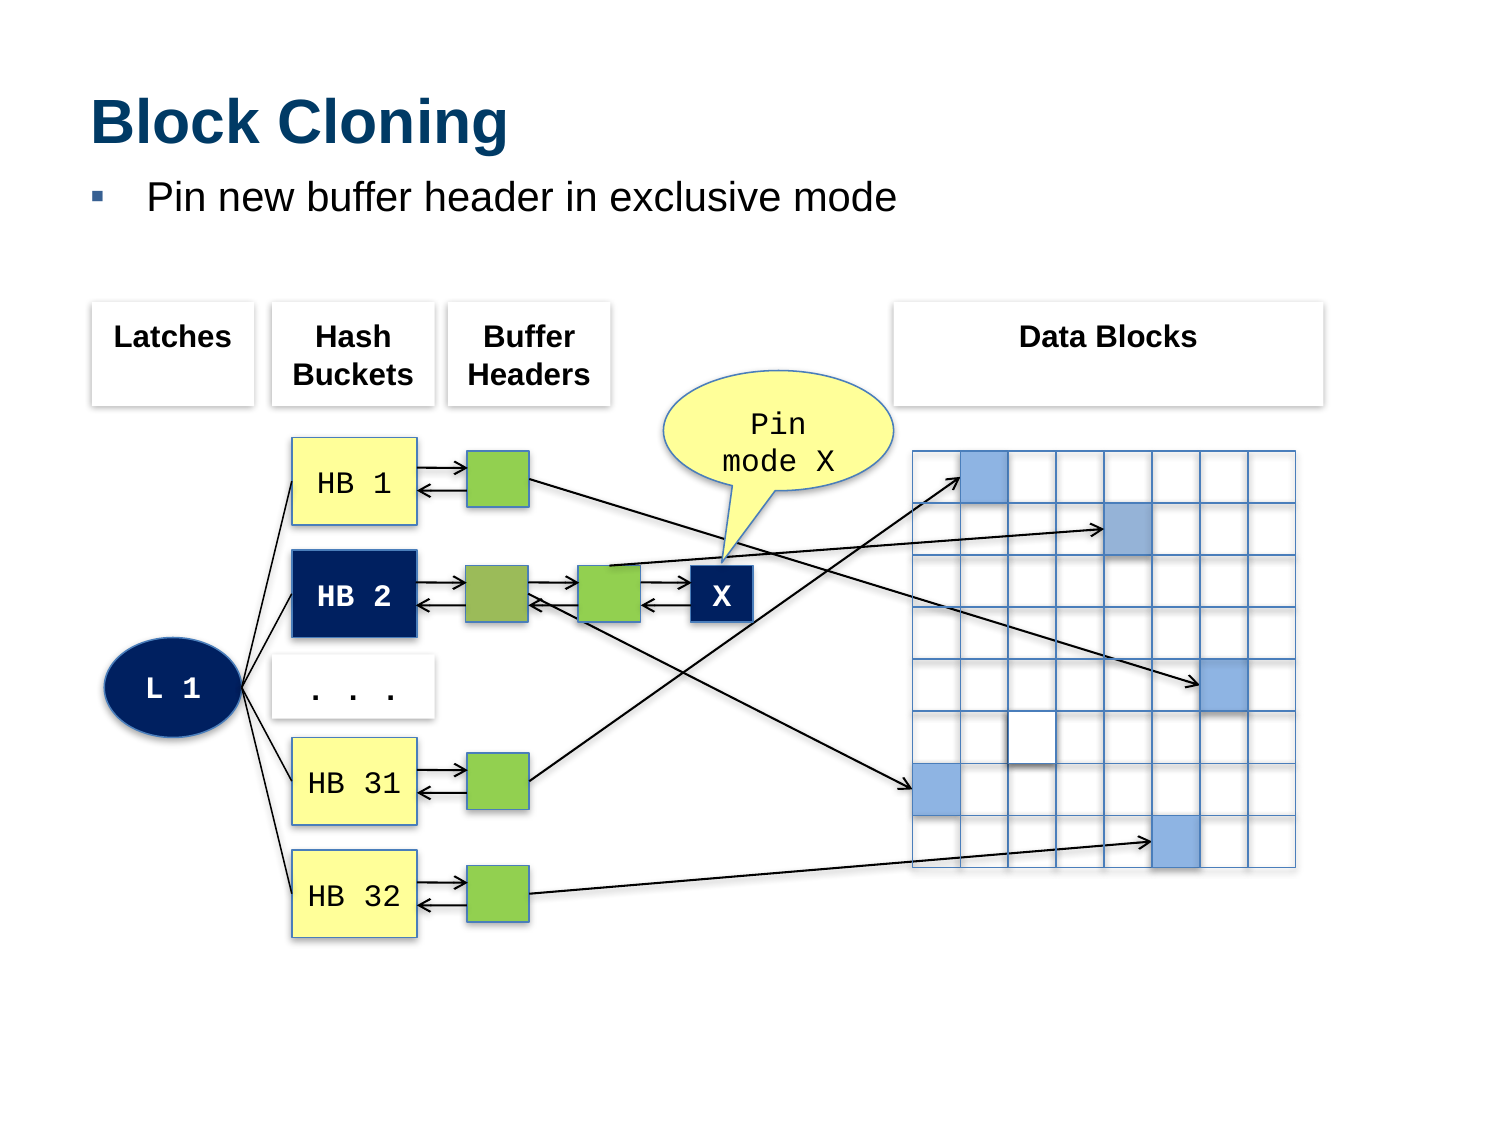

# Block Cloning
Pin new buffer header in exclusive mode
Latches
Hash Buckets
Buffer Headers
Data Blocks
Pin mode X
HB 1
HB 2
L 1
. . .
HB 31
HB 32

X

67